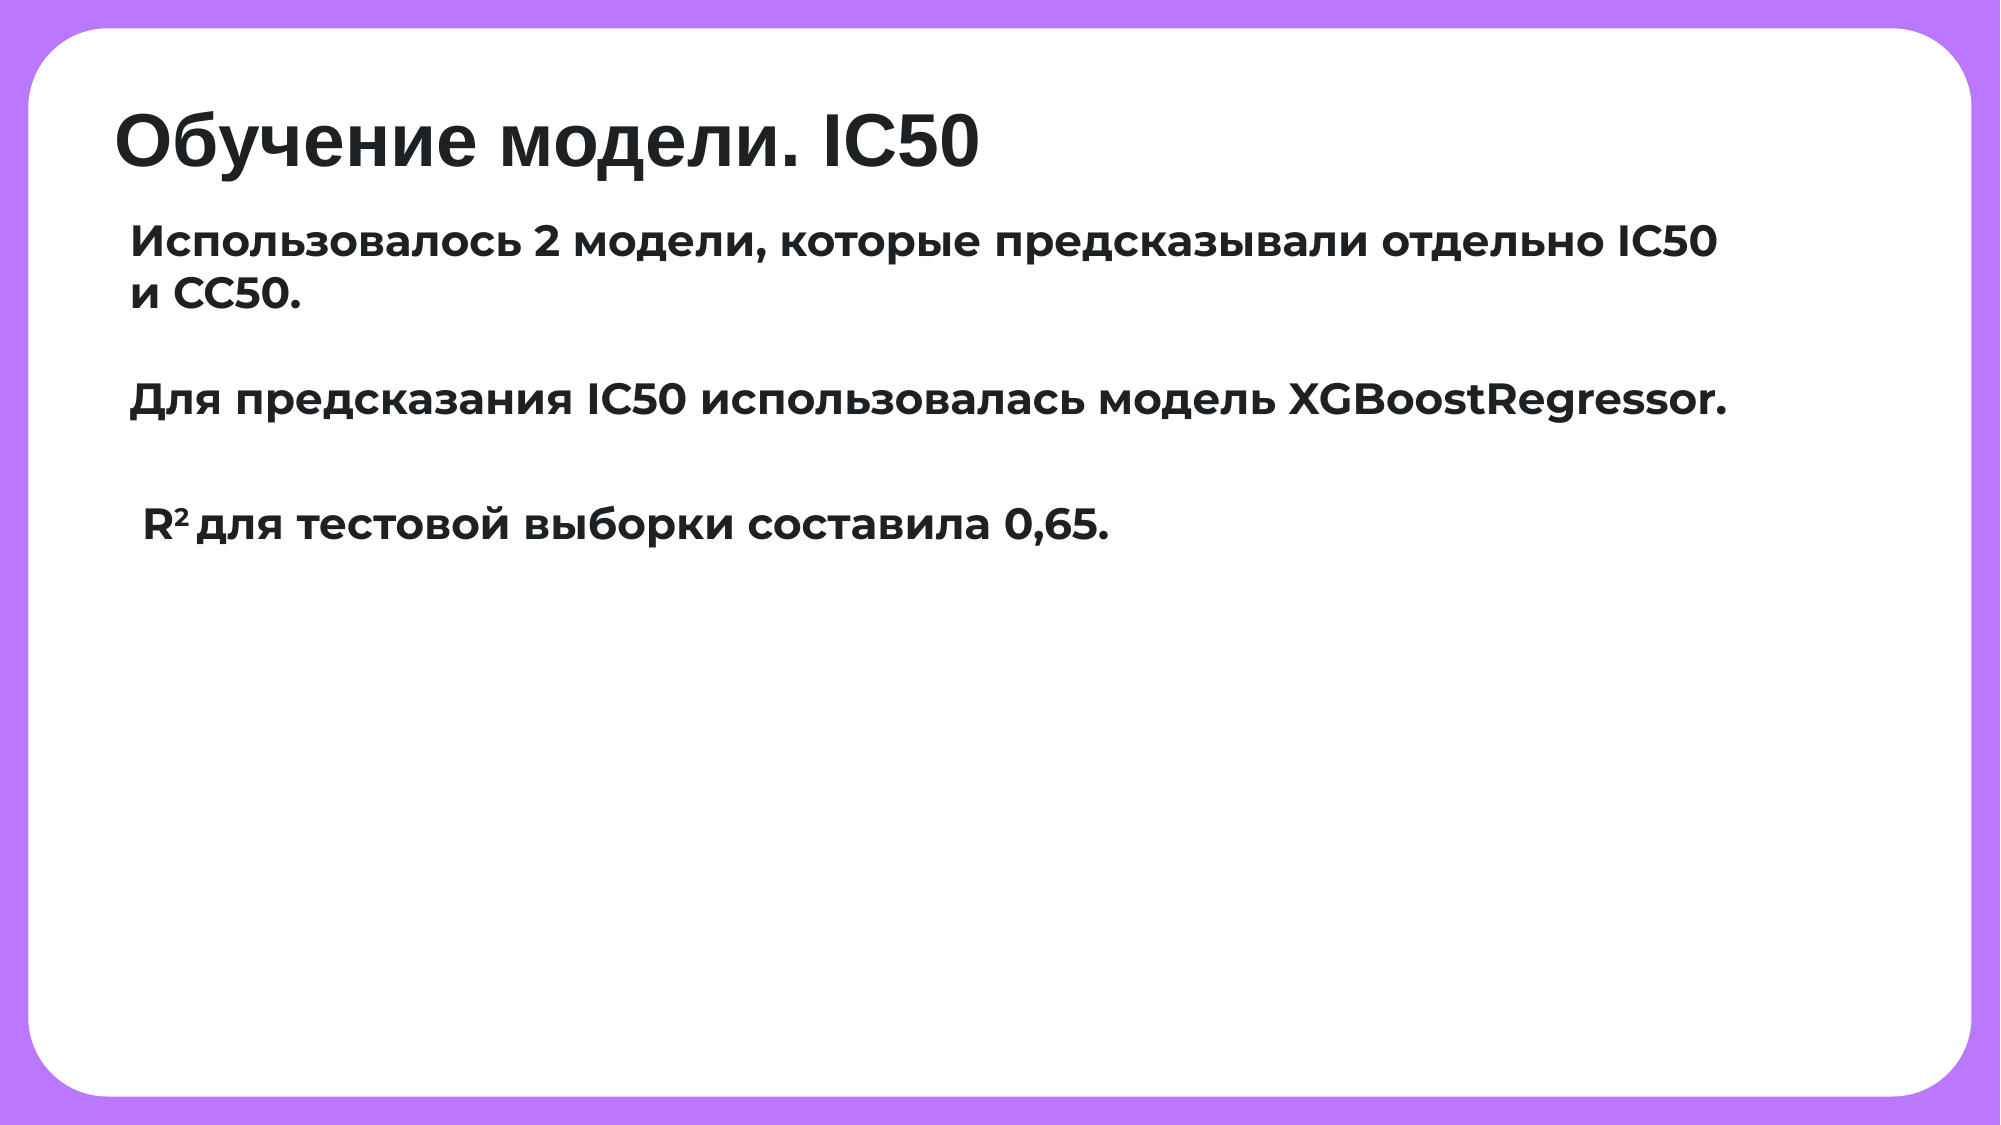

Обучение модели. IC50
Использовалось 2 модели, которые предсказывали отдельно IC50 и CC50.
Для предсказания IC50 использовалась модель XGBoostRegressor.
R2 для тестовой выборки составила 0,65.